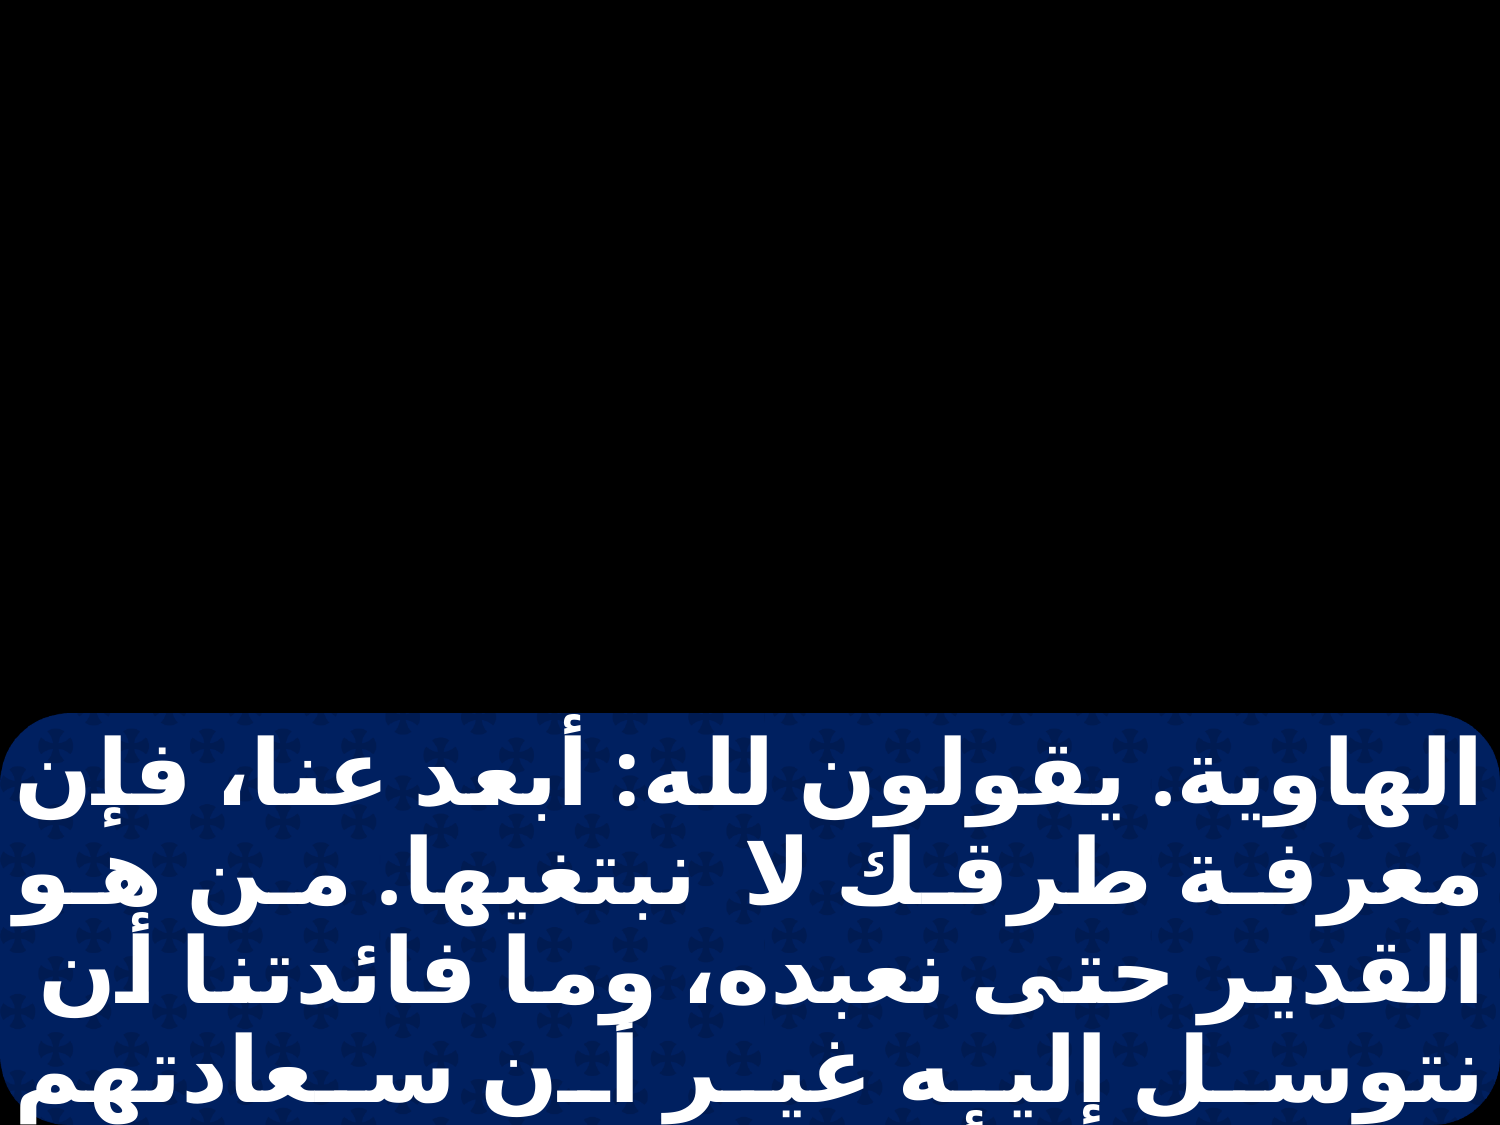

الهاوية. يقولون لله: أبعد عنا، فإن معرفة طرقك لا  نبتغيها. من هو القدير حتى نعبده، وما فائدتنا أن  نتوسل إليه غير أن سعادتهم ليست في أيديهم فبعدا  لمسورة المنافقين. كم ينطفئ مصباح المنافقين،